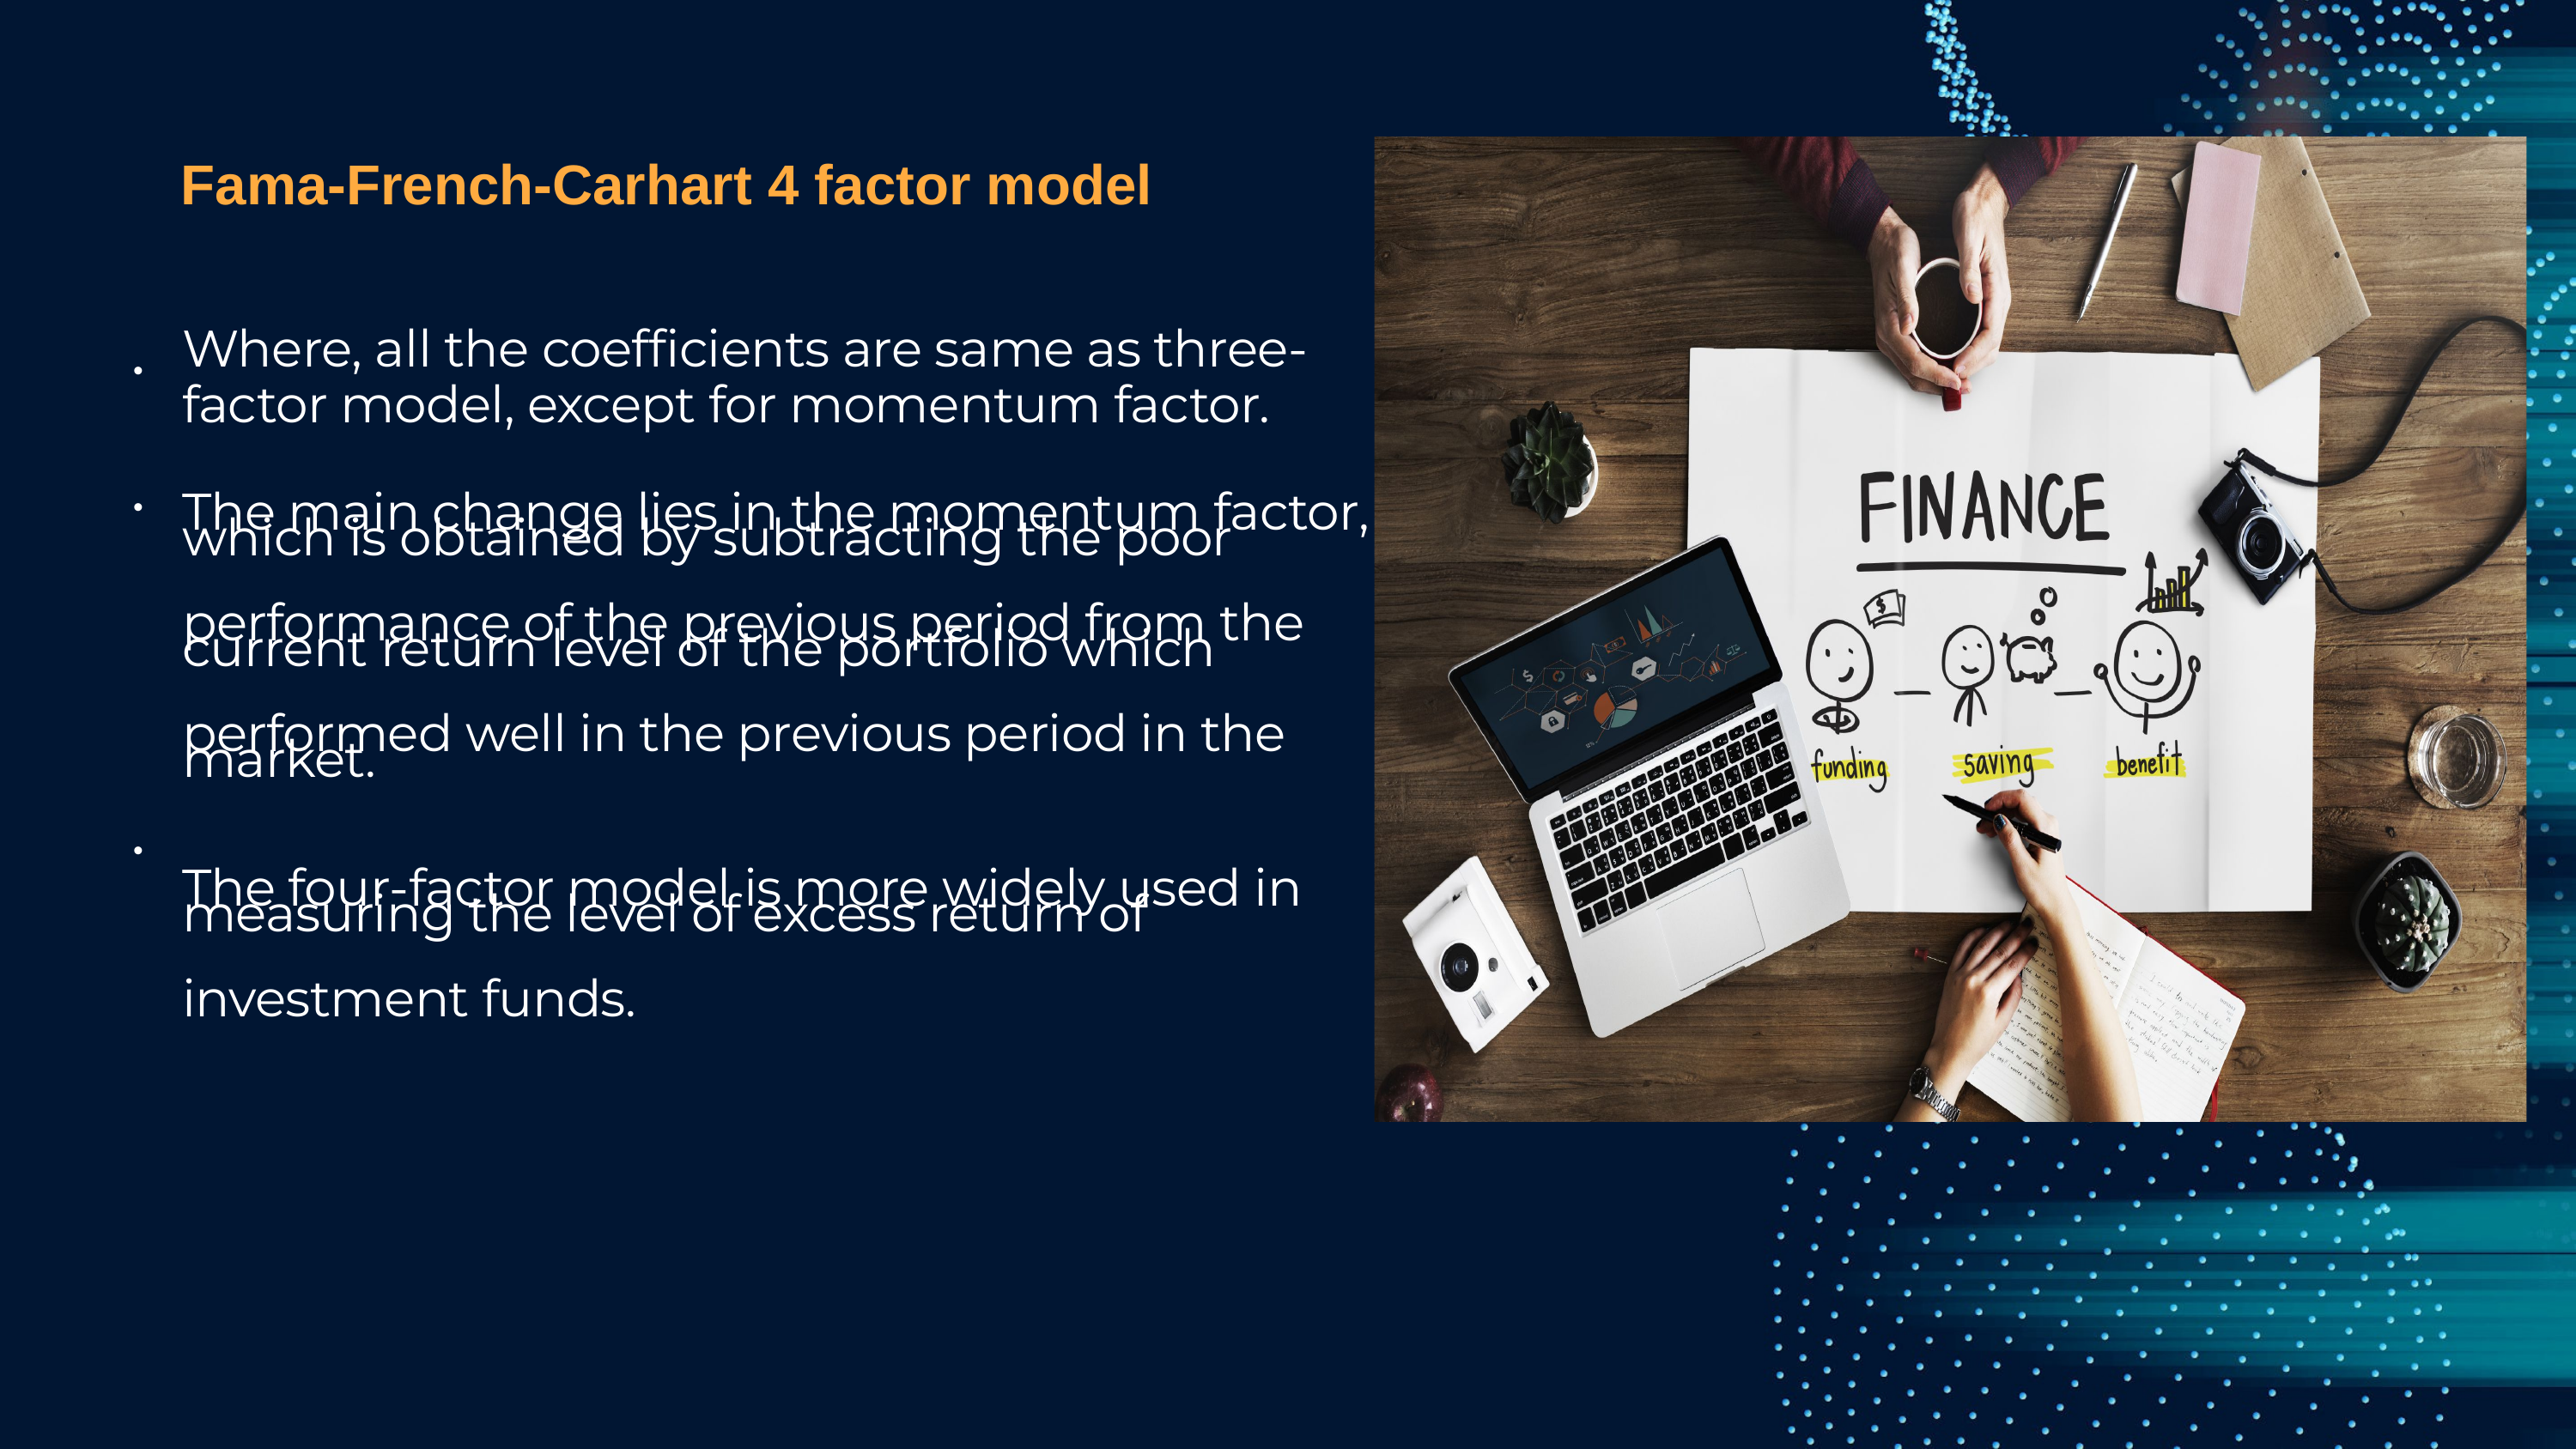

Fama-French-Carhart 4 factor model

•
Where, all the coefficients are same as three- factor model, except for momentum factor.
The main change lies in the momentum factor,
which is obtained by subtracting the poor
performance of the previous period from the
current return level of the portfolio which
performed well in the previous period in the
market.
The four-factor model is more widely used in
measuring the level of excess return of
investment funds.
•
•